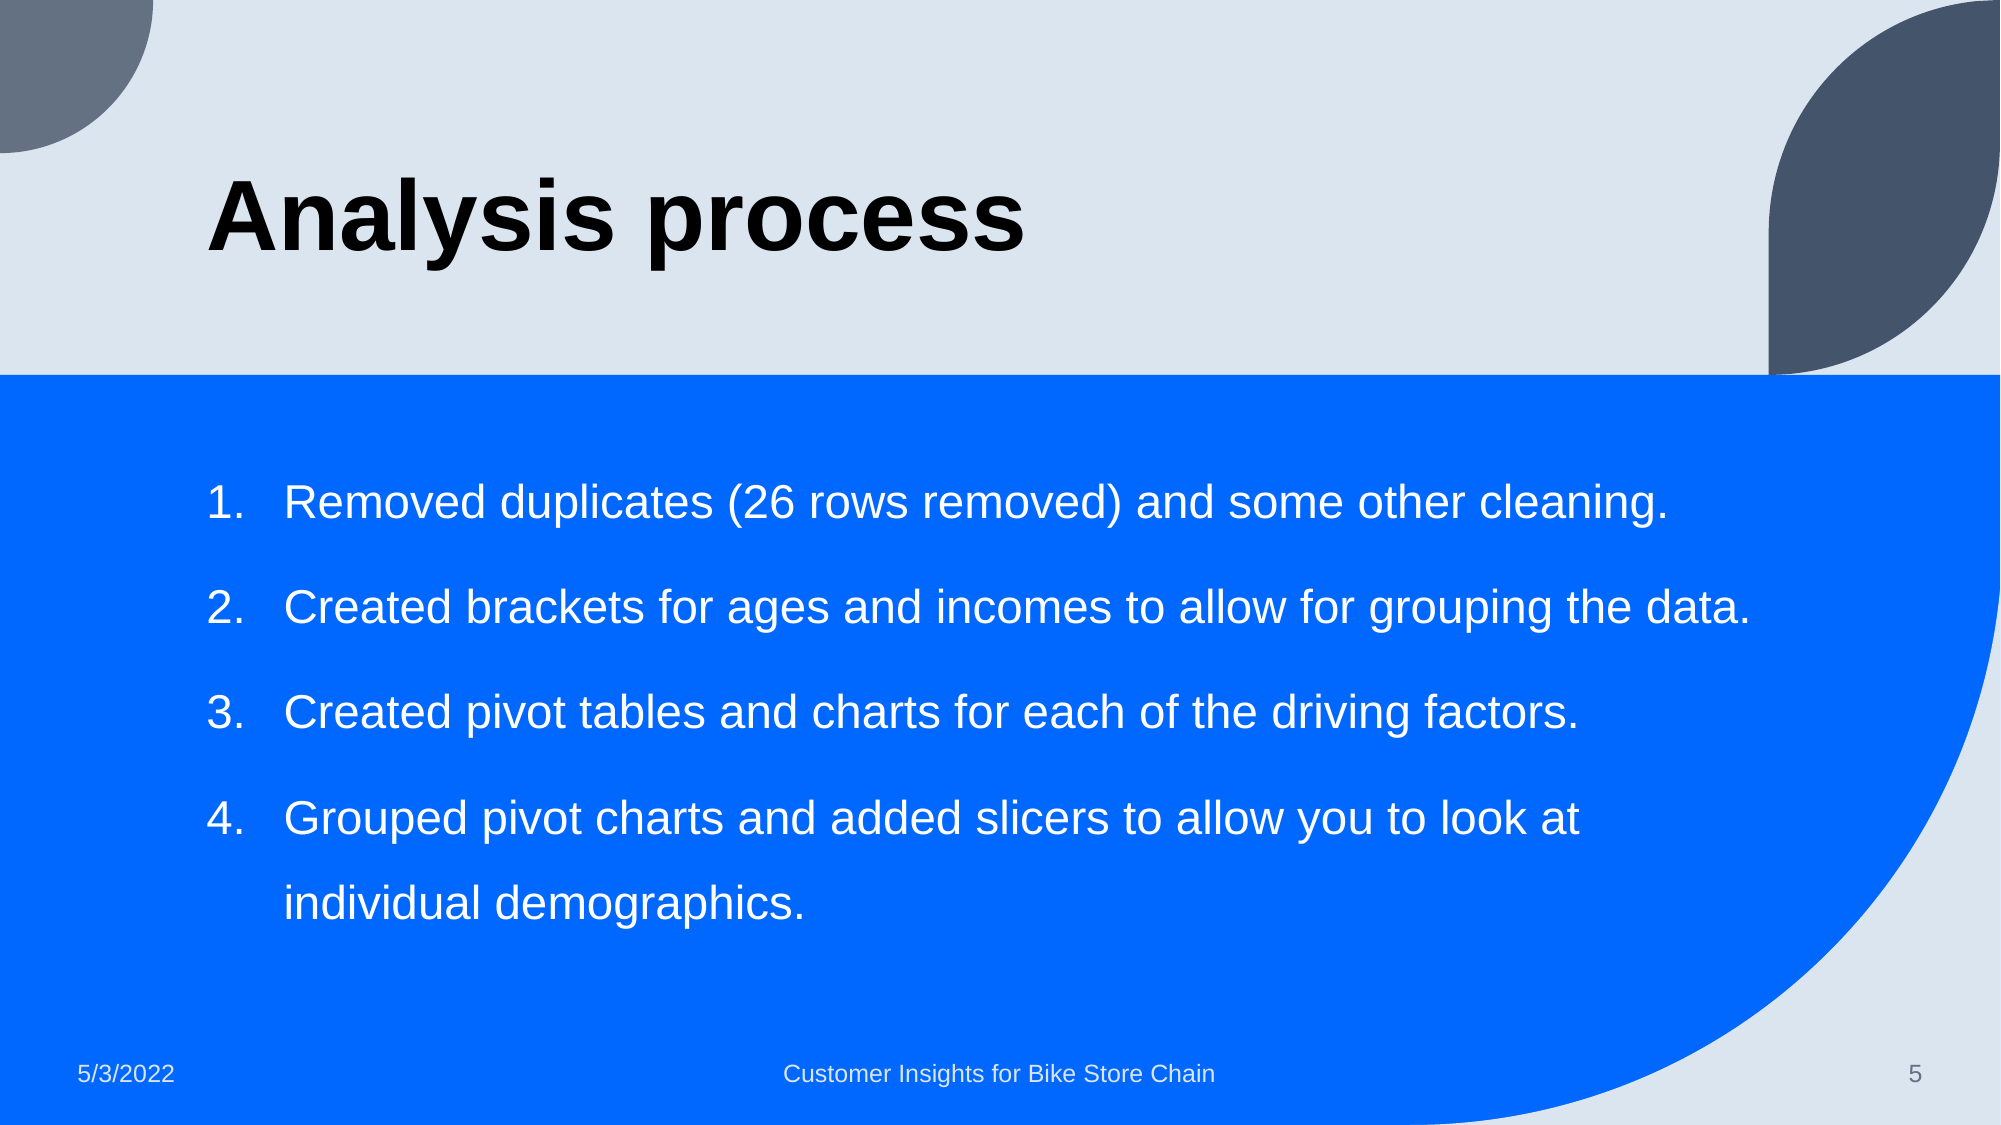

# Analysis process
Removed duplicates (26 rows removed) and some other cleaning.
Created brackets for ages and incomes to allow for grouping the data.
Created pivot tables and charts for each of the driving factors.
Grouped pivot charts and added slicers to allow you to look at individual demographics.

5/3/2022
Customer Insights for Bike Store Chain
5